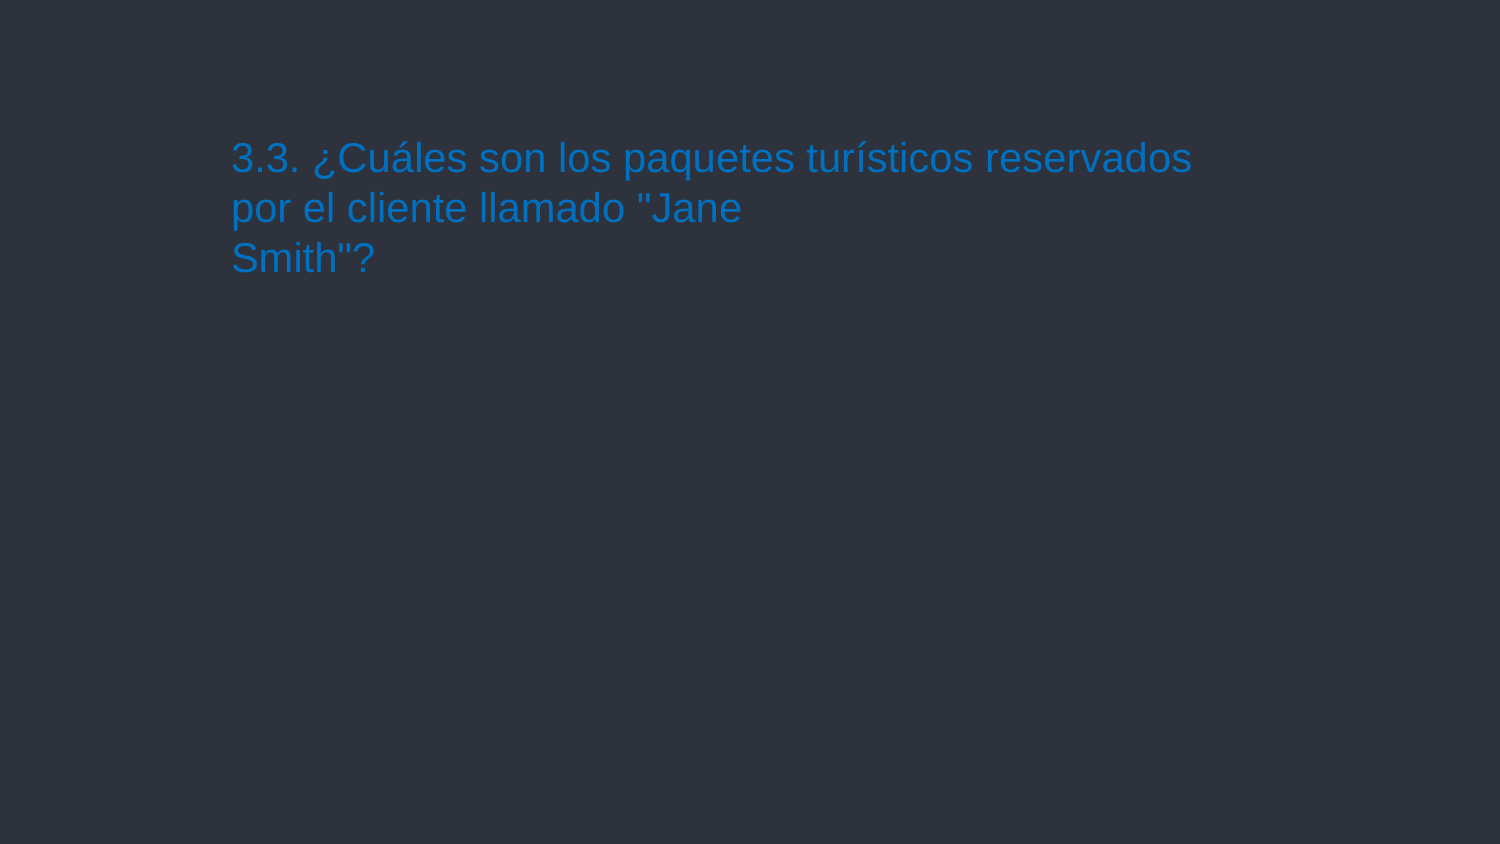

3.3. ¿Cuáles son los paquetes turísticos reservados por el cliente llamado "Jane
Smith"?